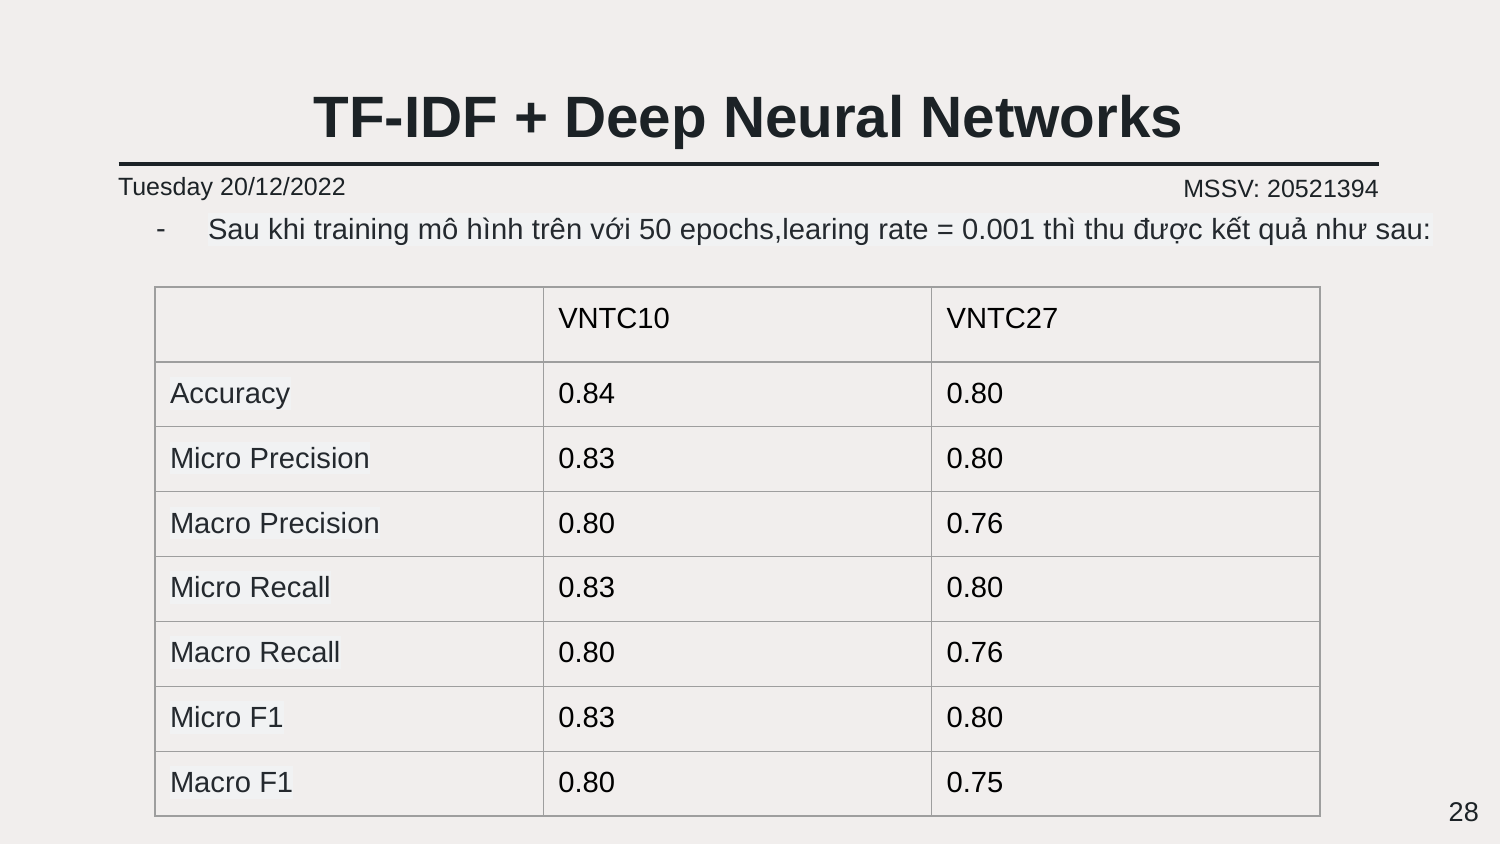

# TF-IDF + Deep Neural Networks
Tuesday 20/12/2022
MSSV: 20521394
Sau khi training mô hình trên với 50 epochs,learing rate = 0.001 thì thu được kết quả như sau:

|  | VNTC10 | VNTC27 |
| --- | --- | --- |
| Accuracy | 0.84 | 0.80 |
| Micro Precision | 0.83 | 0.80 |
| Macro Precision | 0.80 | 0.76 |
| Micro Recall | 0.83 | 0.80 |
| Macro Recall | 0.80 | 0.76 |
| Micro F1 | 0.83 | 0.80 |
| Macro F1 | 0.80 | 0.75 |
28